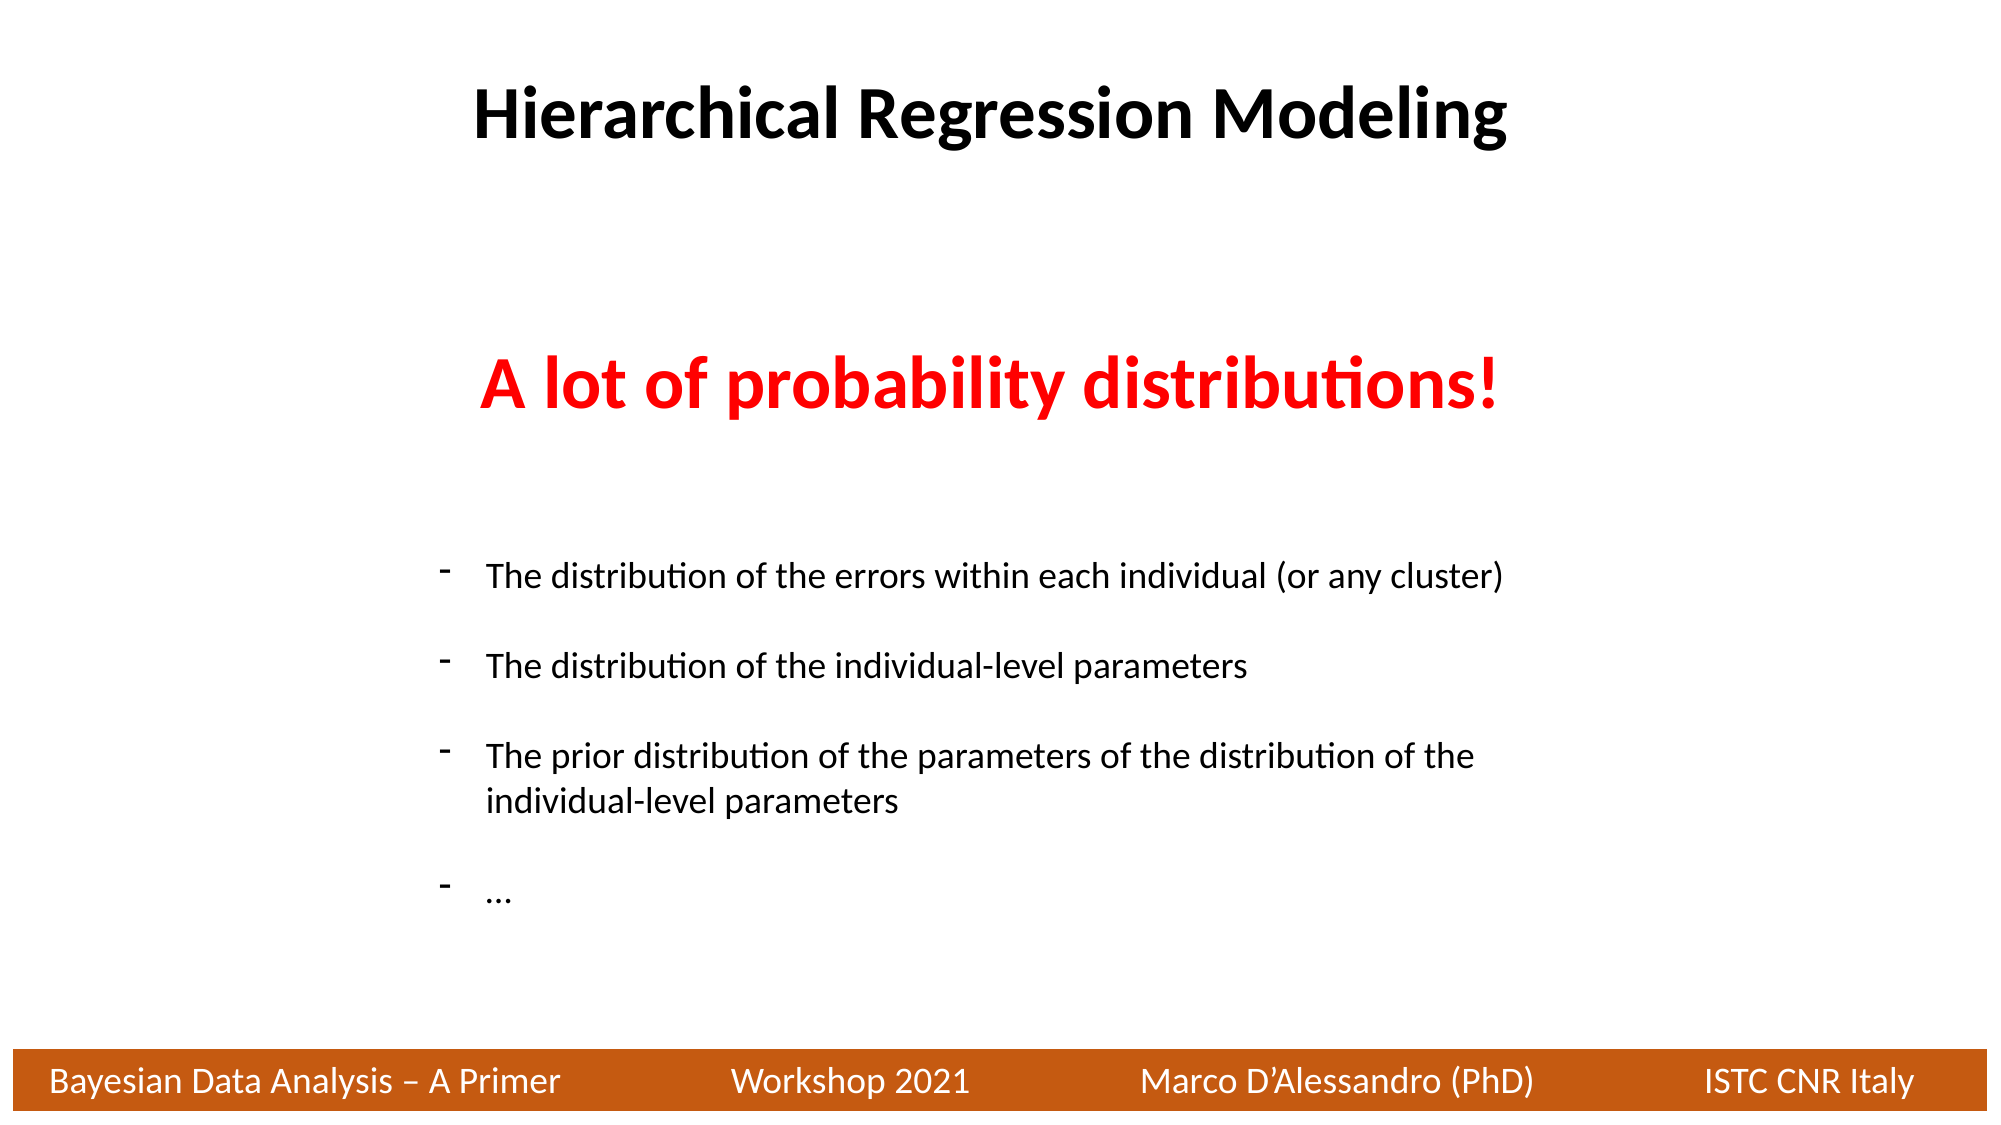

Hierarchical Regression Modeling
A lot of probability distributions!
The distribution of the errors within each individual (or any cluster)

The distribution of the individual-level parameters

The prior distribution of the parameters of the distribution of the individual-level parameters

…

Bayesian Data Analysis – A Primer                    Workshop 2021                    Marco D’Alessandro (PhD)                    ISTC CNR Italy